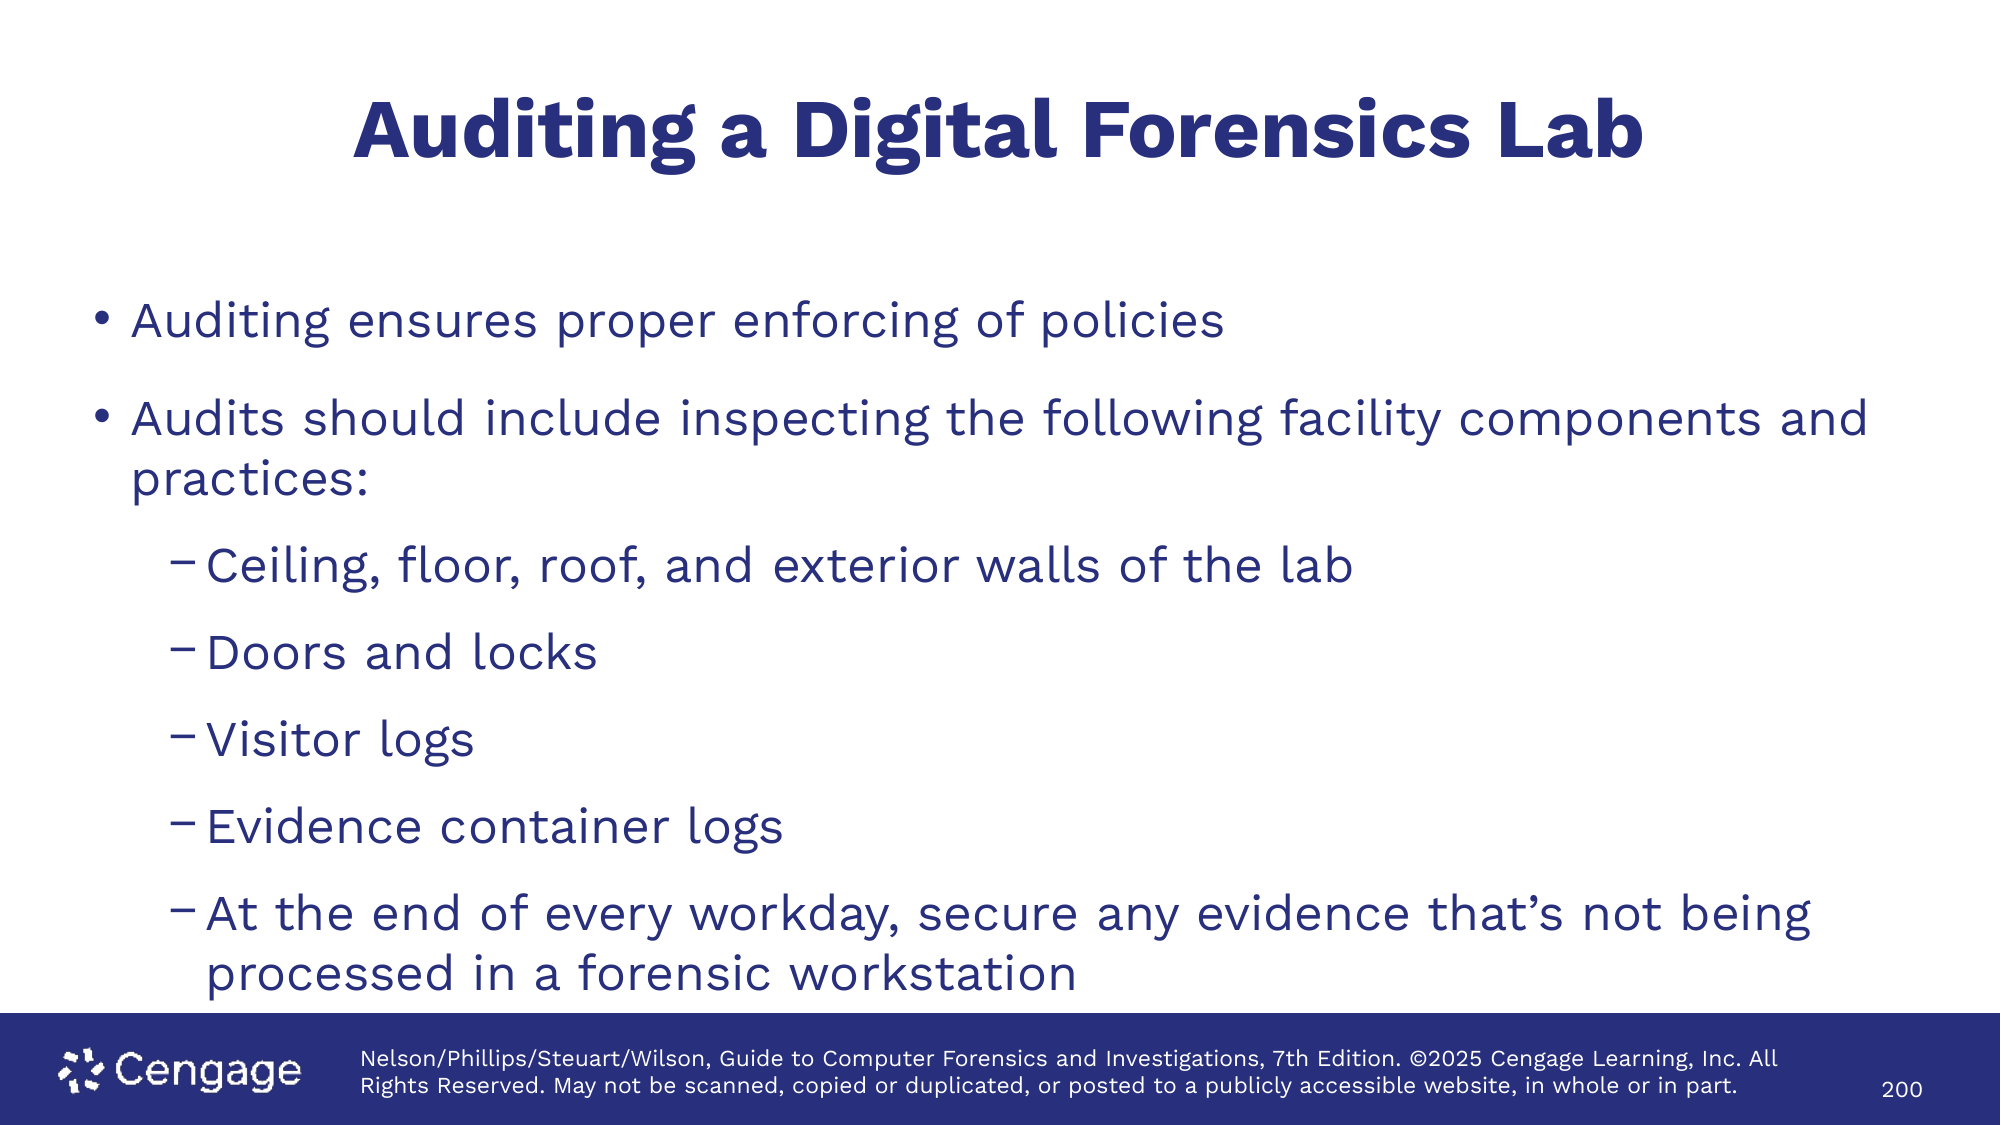

# Auditing a Digital Forensics Lab
Auditing ensures proper enforcing of policies
Audits should include inspecting the following facility components and practices:
Ceiling, floor, roof, and exterior walls of the lab
Doors and locks
Visitor logs
Evidence container logs
At the end of every workday, secure any evidence that’s not being processed in a forensic workstation